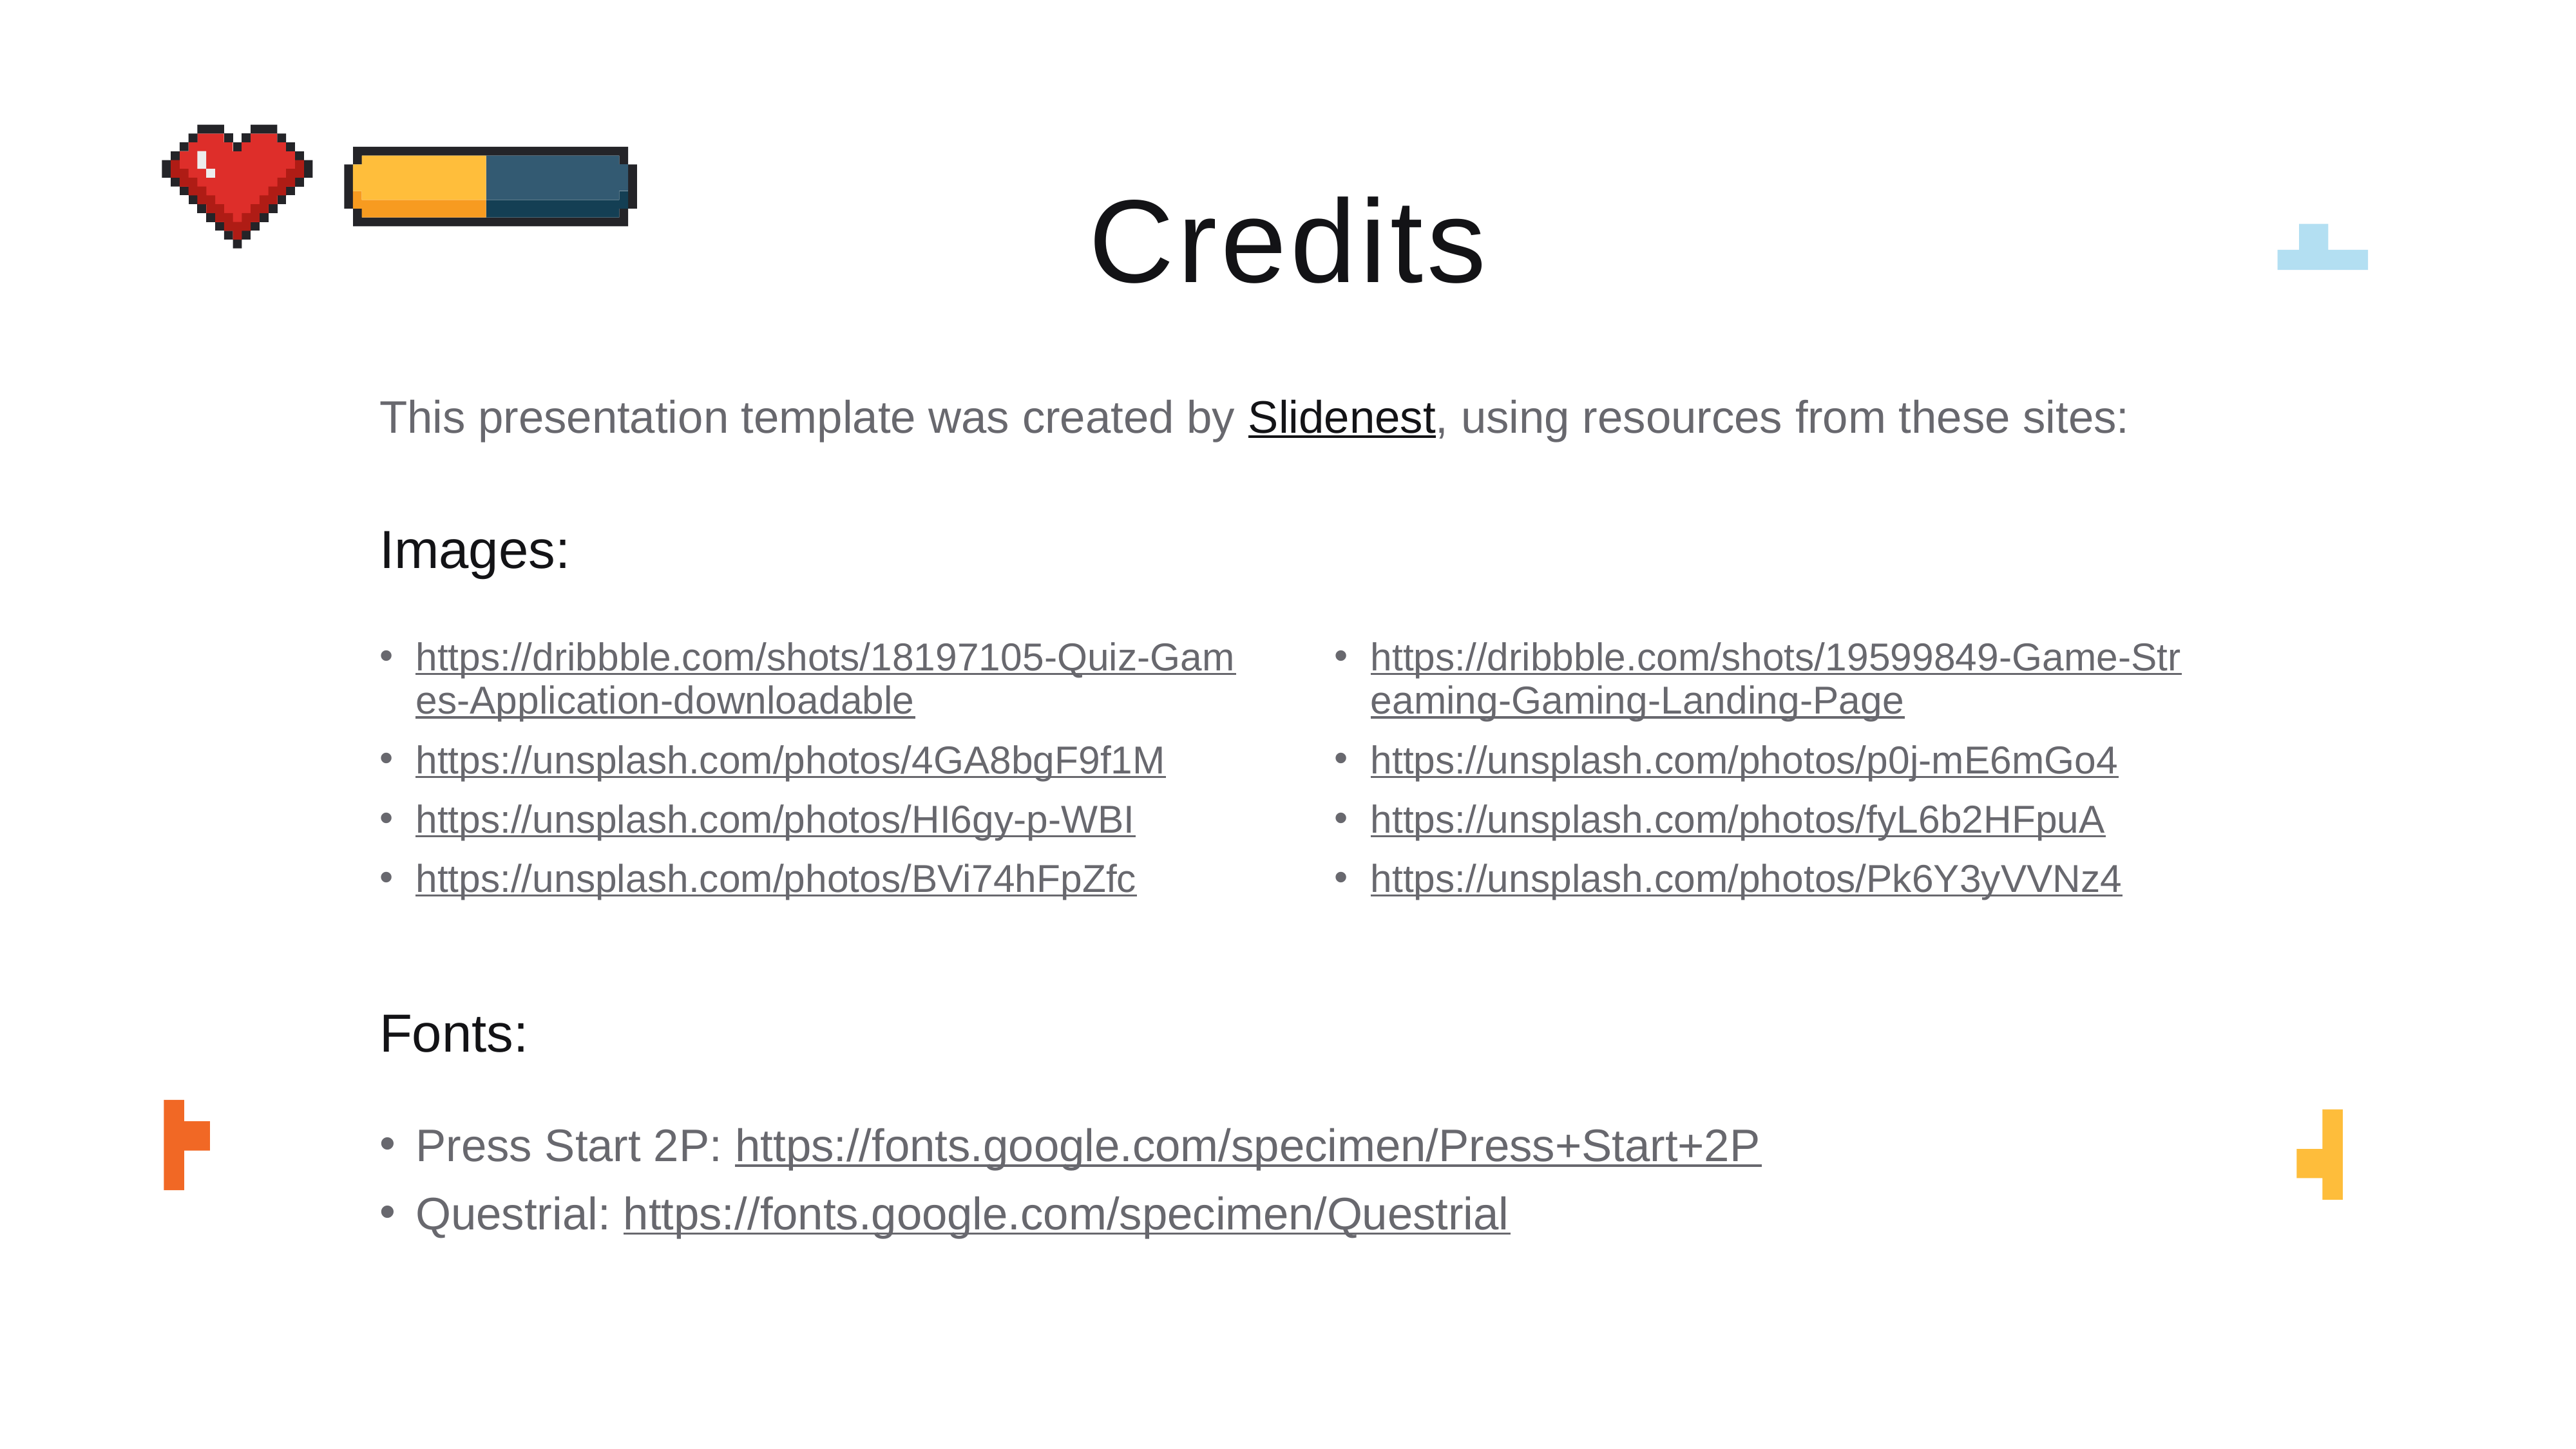

Credits

This presentation template was created by Slidenest, using resources from these sites:
Images:
https://dribbble.com/shots/18197105-Quiz-Games-Application-downloadable
https://unsplash.com/photos/4GA8bgF9f1M
https://unsplash.com/photos/HI6gy-p-WBI
https://unsplash.com/photos/BVi74hFpZfc
https://dribbble.com/shots/19599849-Game-Streaming-Gaming-Landing-Page
https://unsplash.com/photos/p0j-mE6mGo4
https://unsplash.com/photos/fyL6b2HFpuA
https://unsplash.com/photos/Pk6Y3yVVNz4
Fonts:
Press Start 2P: https://fonts.google.com/specimen/Press+Start+2P
Questrial: https://fonts.google.com/specimen/Questrial